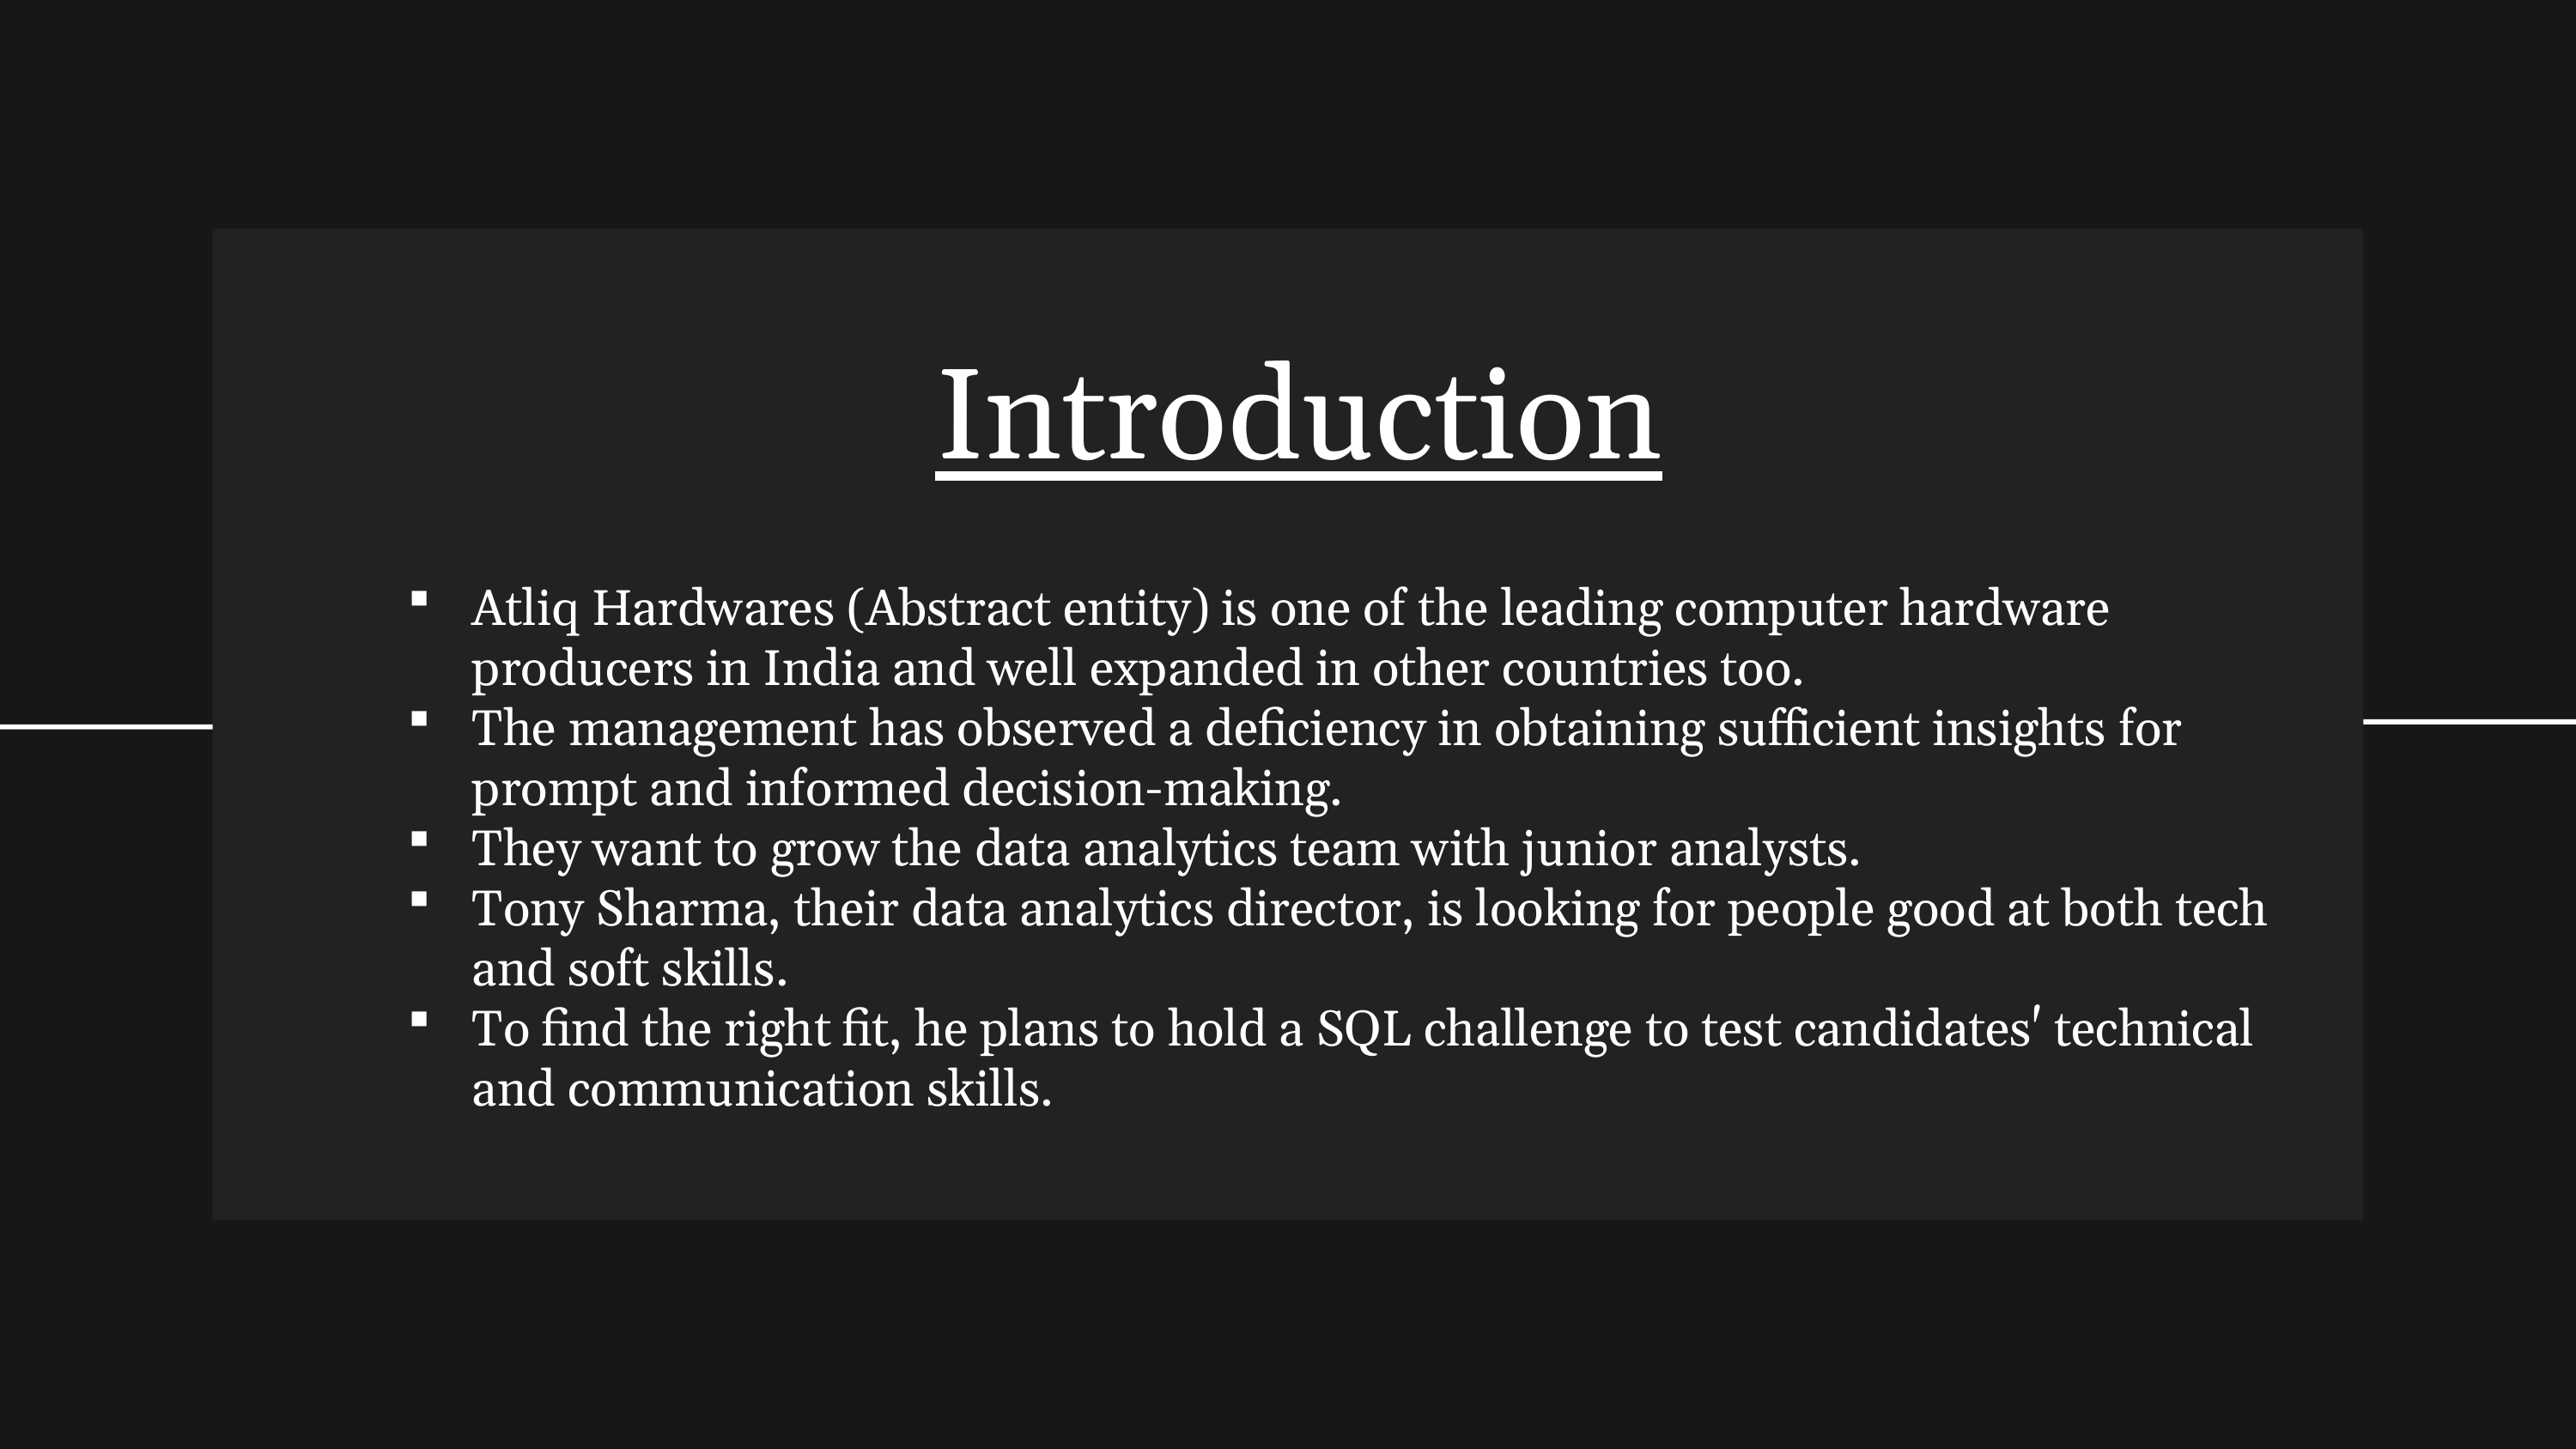

Introduction
Atliq Hardwares (Abstract entity) is one of the leading computer hardware producers in India and well expanded in other countries too.
The management has observed a deficiency in obtaining sufficient insights for prompt and informed decision-making.
They want to grow the data analytics team with junior analysts.
Tony Sharma, their data analytics director, is looking for people good at both tech and soft skills.
To find the right fit, he plans to hold a SQL challenge to test candidates' technical and communication skills.